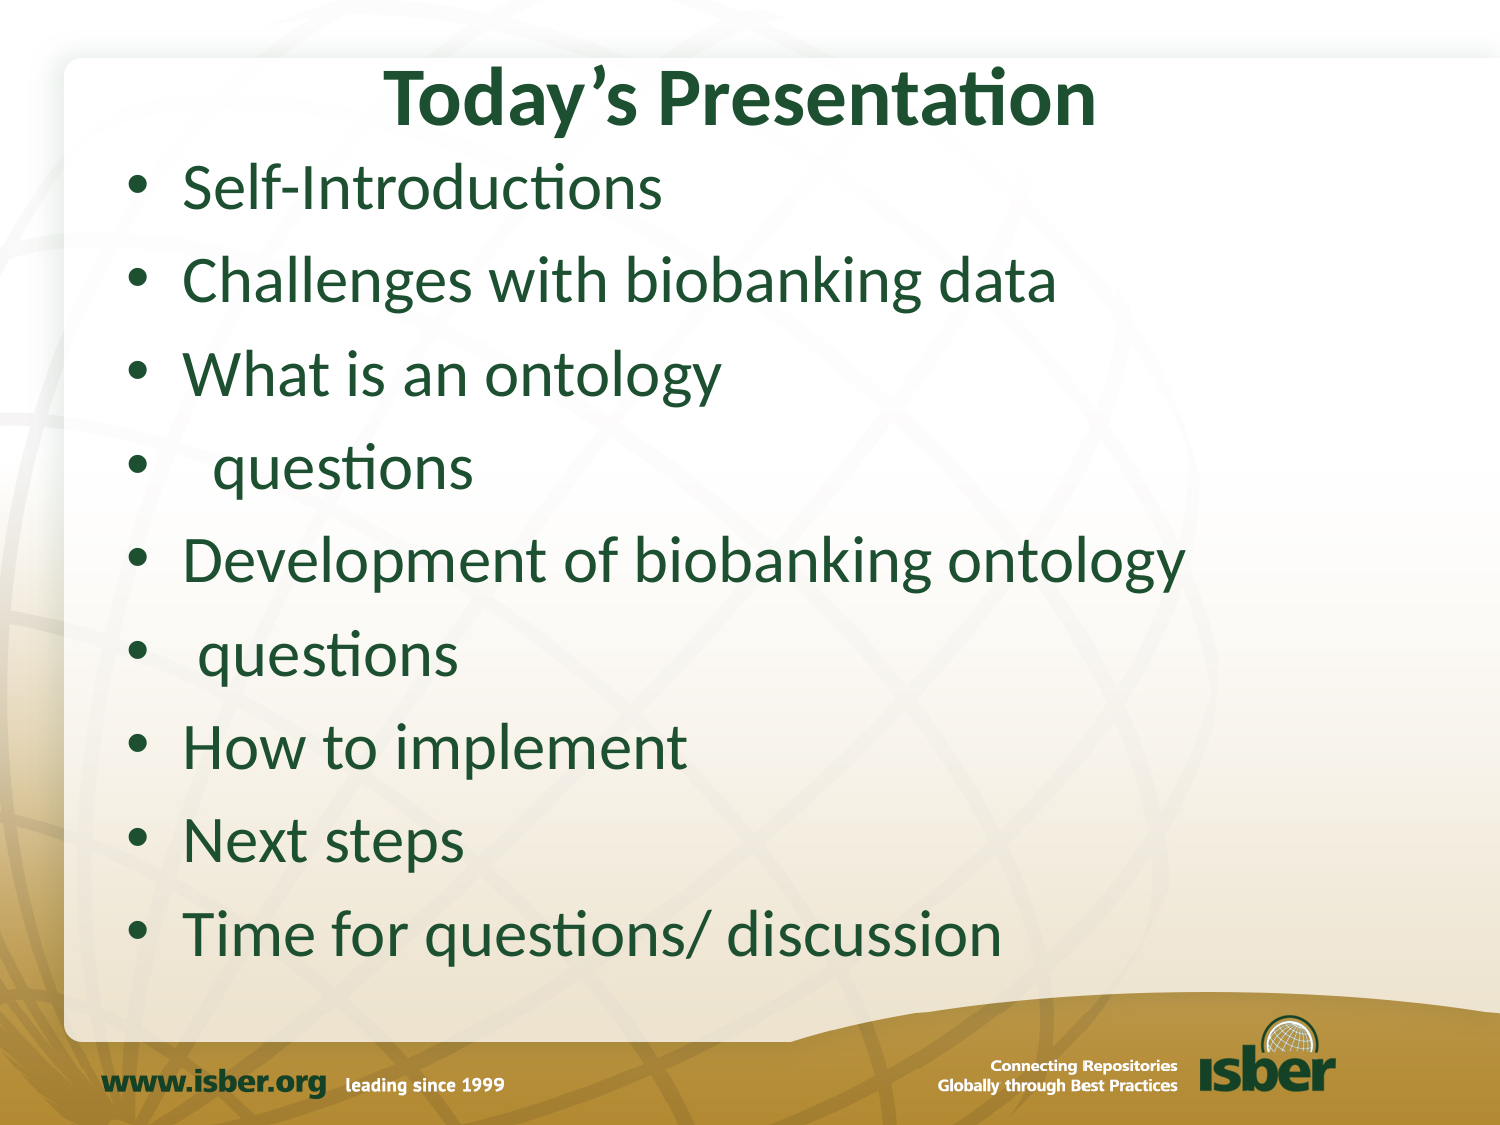

# Today’s Presentation
Self-Introductions
Challenges with biobanking data
What is an ontology
  questions
Development of biobanking ontology
 questions
How to implement
Next steps
Time for questions/ discussion